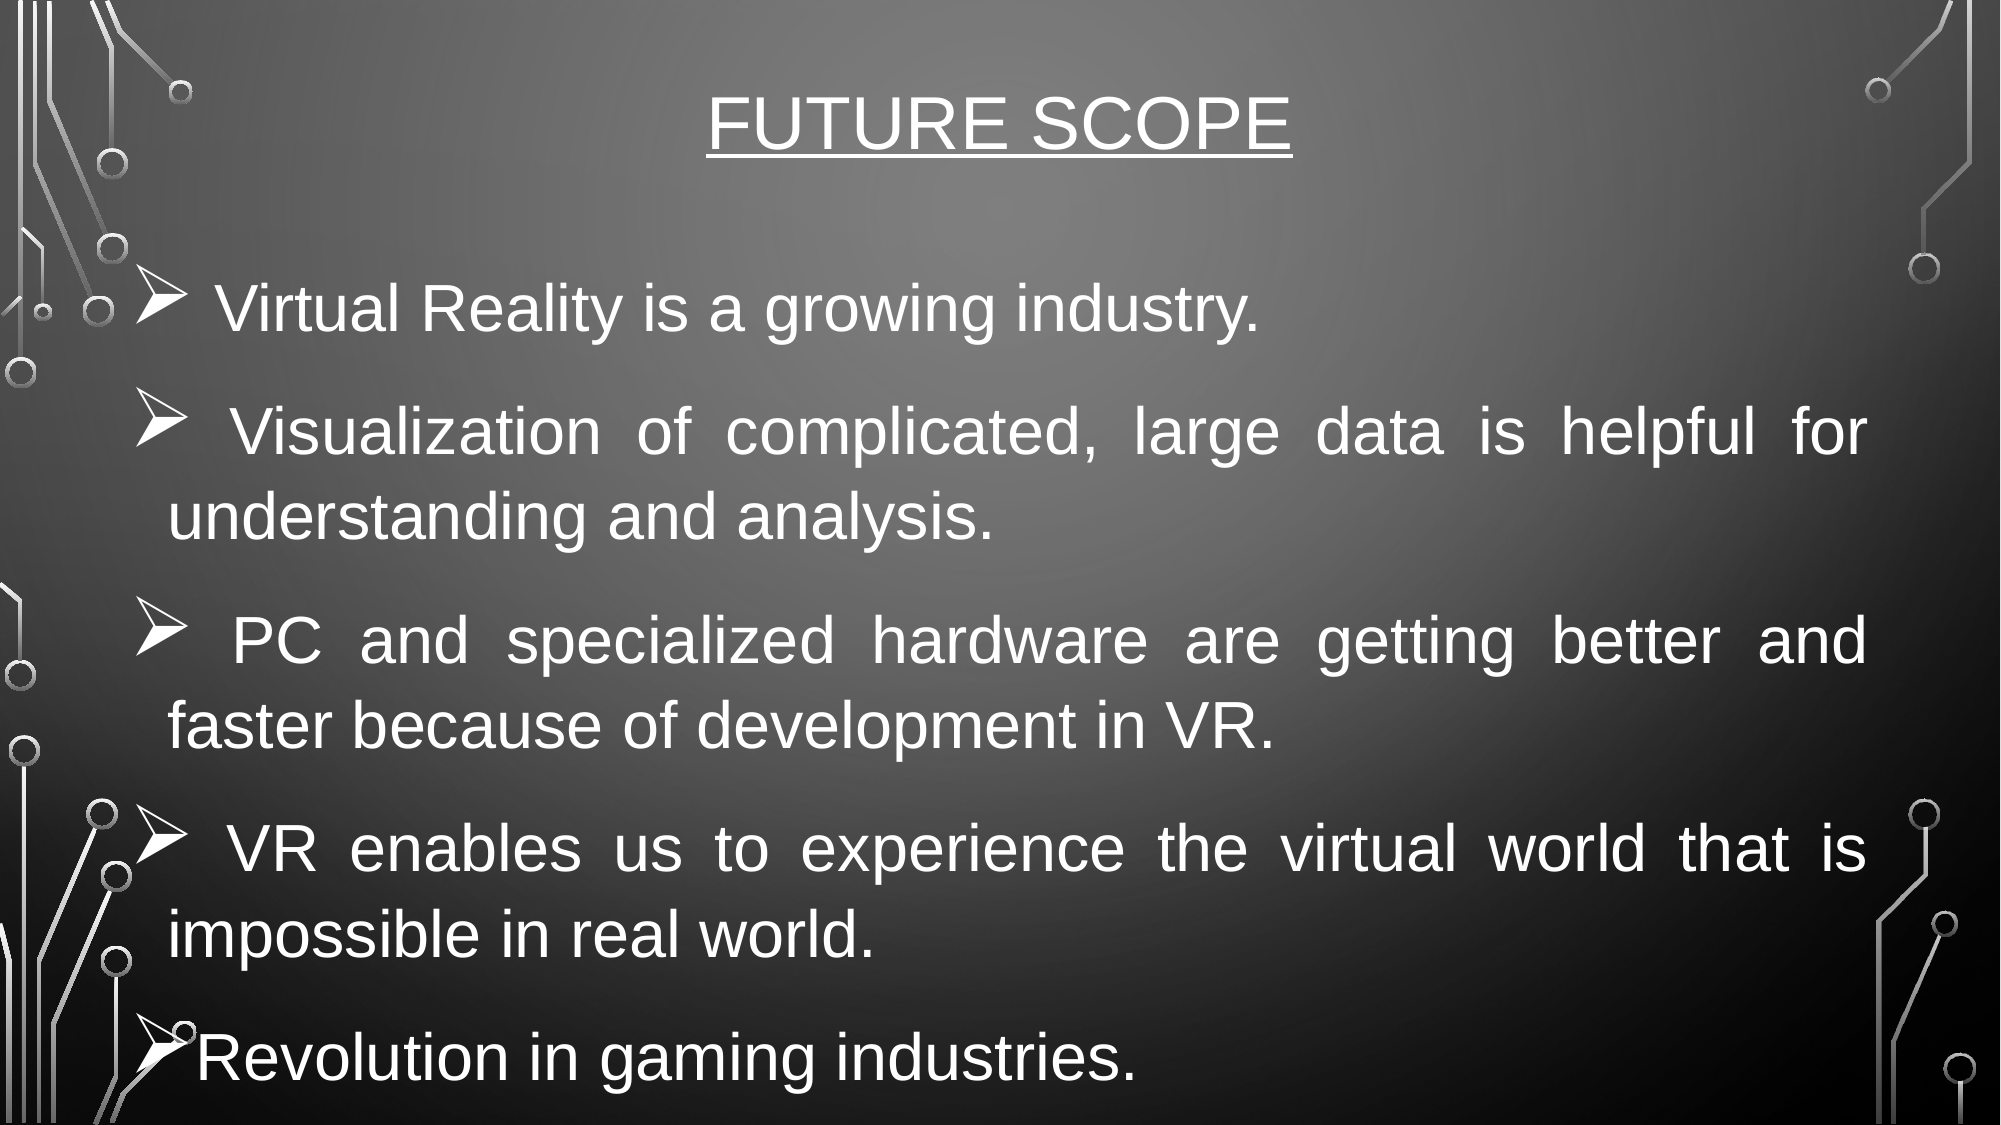

# Future scope
 Virtual Reality is a growing industry.
 Visualization of complicated, large data is helpful for understanding and analysis.
 PC and specialized hardware are getting better and faster because of development in VR.
 VR enables us to experience the virtual world that is impossible in real world.
Revolution in gaming industries.